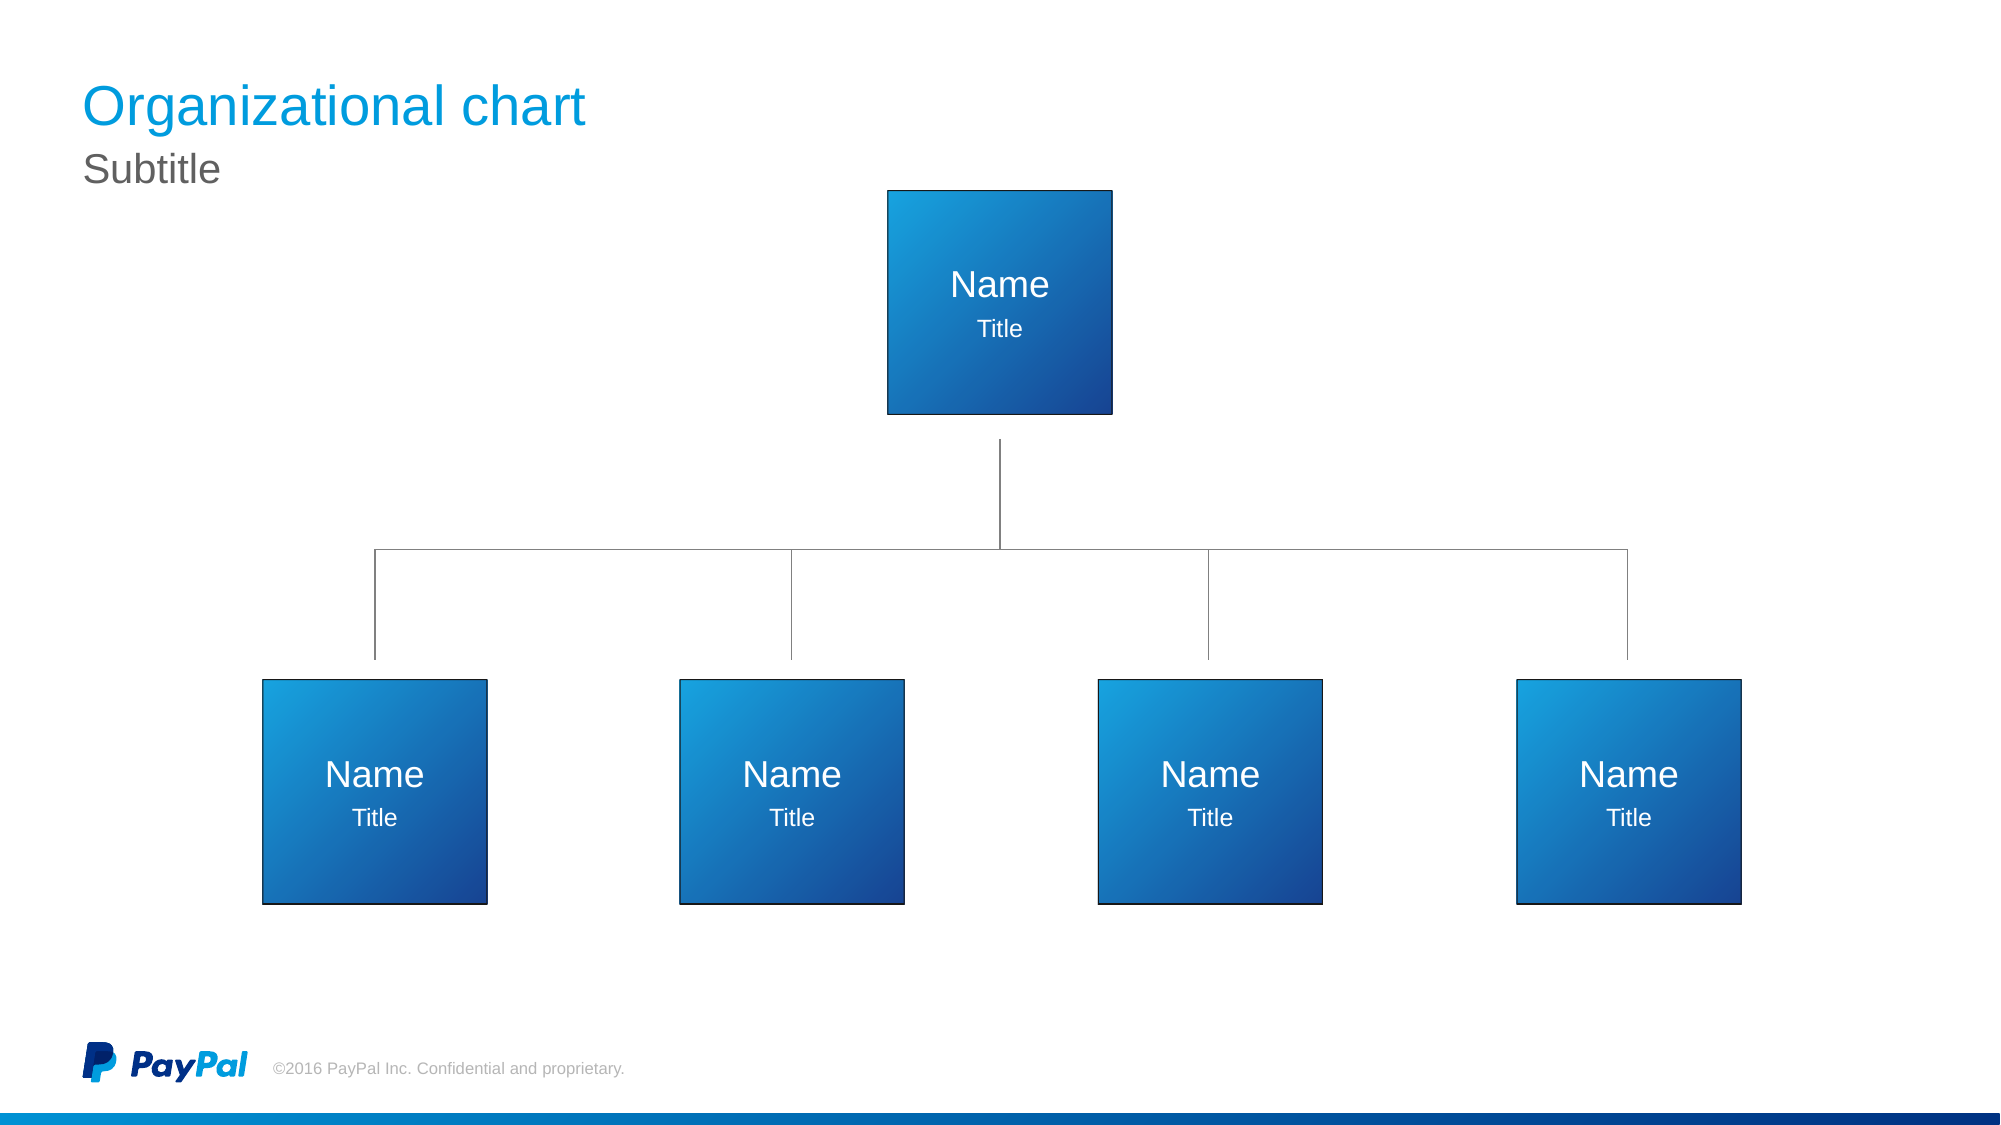

Usage Guidelines
Slide Description:
Org Chart
Layout: Title and Subhead Only
Heading: PayPal Sans Big Thin 27pt
Subheading: PayPal Sans Big Light 20pt
Body Text: PayPal Sans Big Light 18pt/12pt
Usage:
Use this diagram to explain the structure of your organization.
# Organizational chart
Subtitle

Name
Title

Name
Name
Name
Name
Title
Title
Title
Title
©2016 PayPal Inc. Confidential and proprietary.
This box will not be visible in
Slide Show mode or when printed.